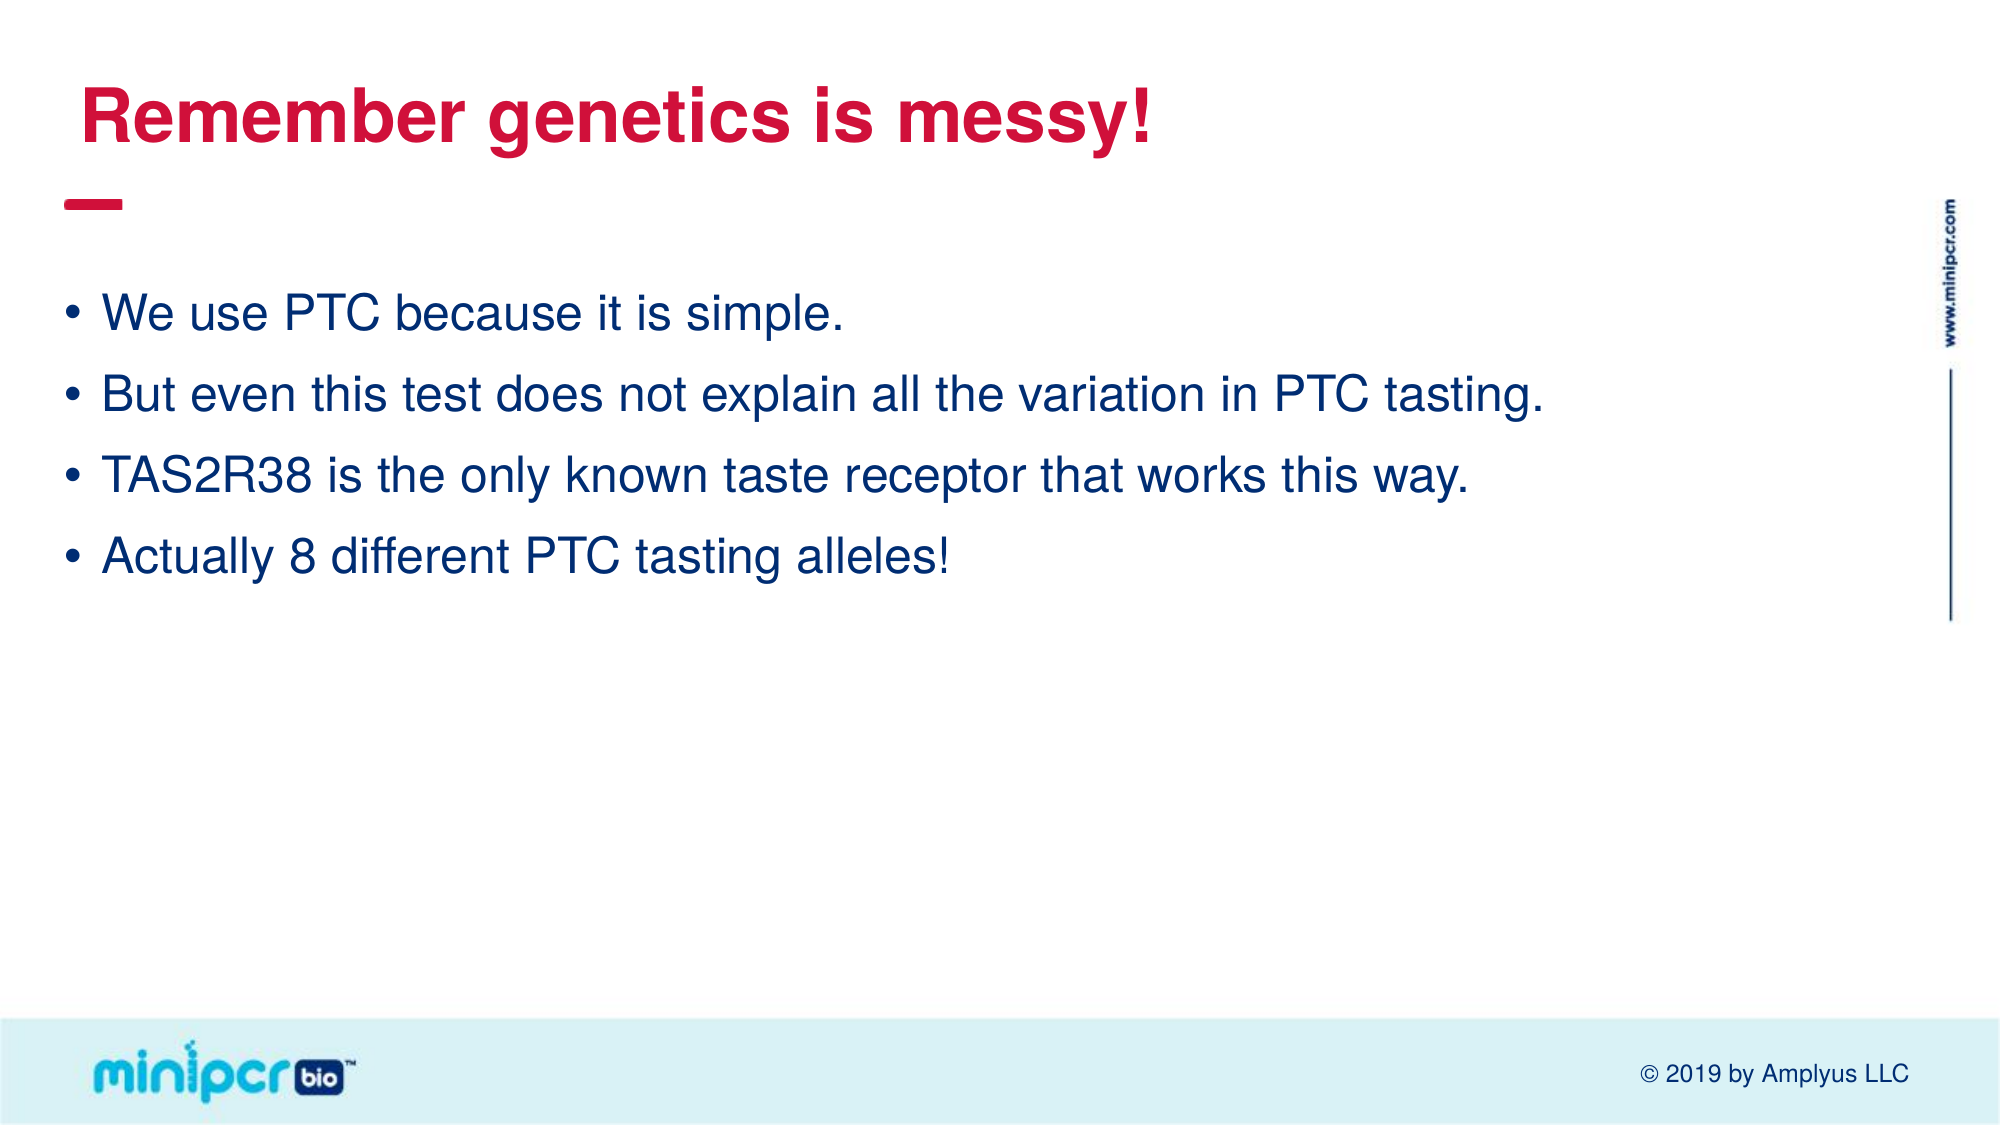

# Remember genetics is messy!
We use PTC because it is simple.
But even this test does not explain all the variation in PTC tasting.
TAS2R38 is the only known taste receptor that works this way.
Actually 8 different PTC tasting alleles!